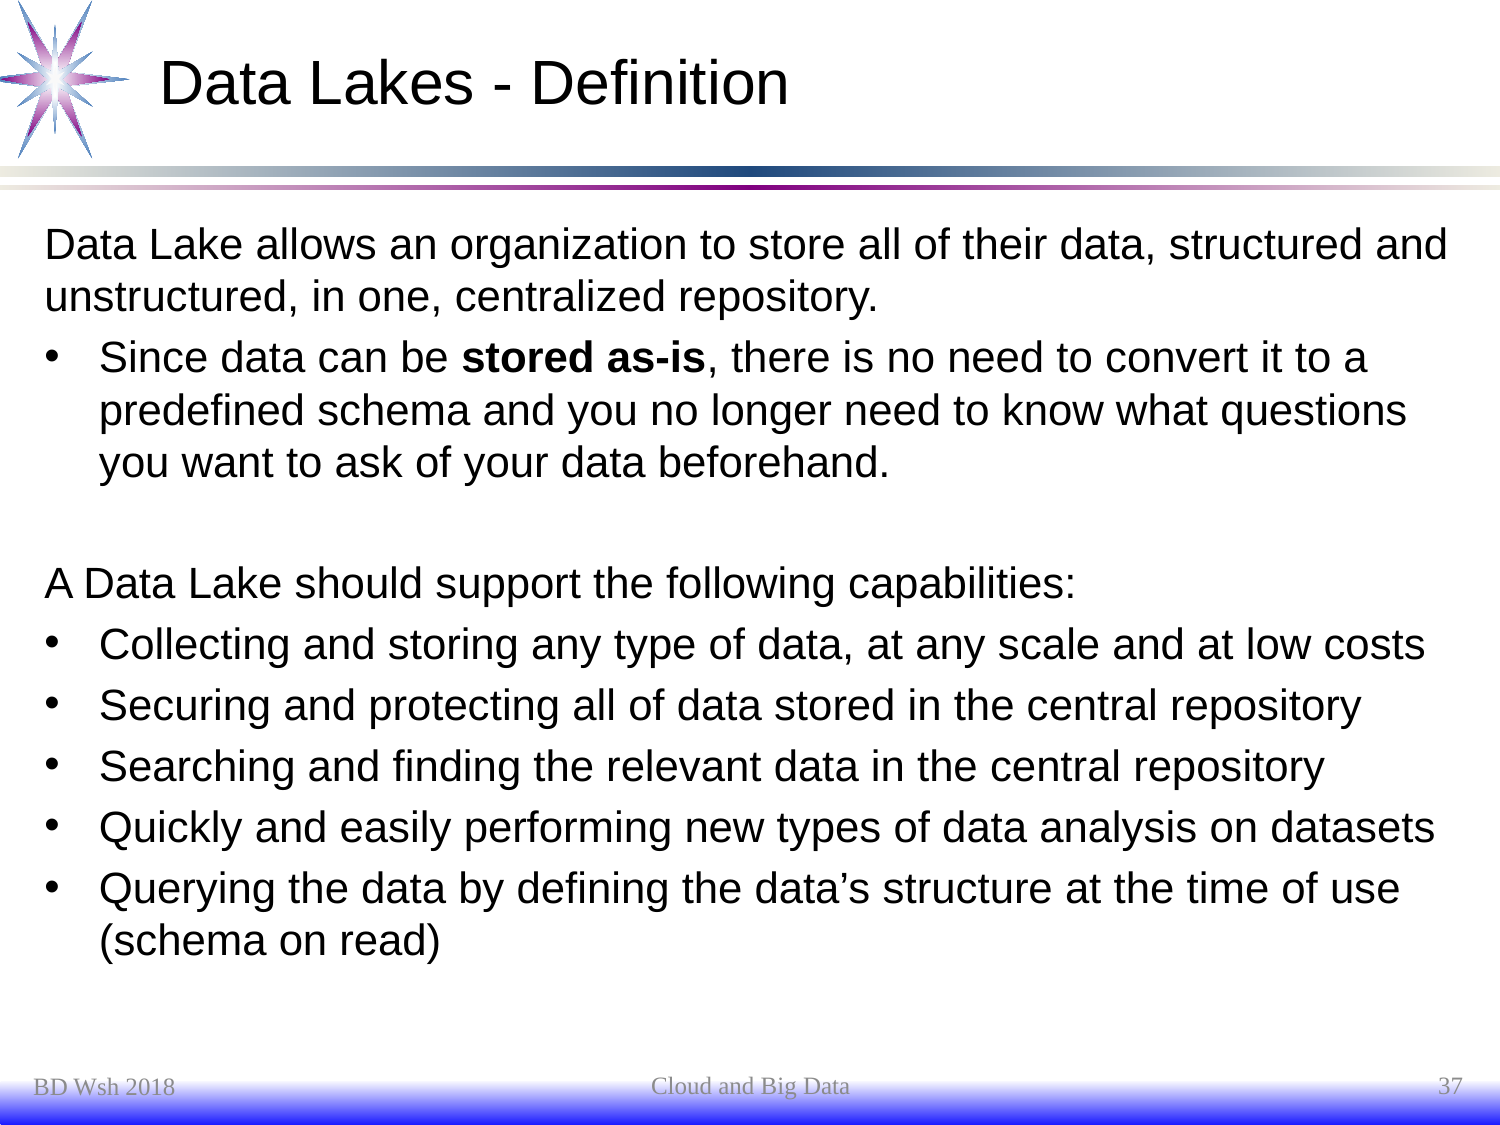

# Data Lakes - Definition
Data Lake allows an organization to store all of their data, structured and unstructured, in one, centralized repository.
Since data can be stored as-is, there is no need to convert it to a predefined schema and you no longer need to know what questions you want to ask of your data beforehand.

A Data Lake should support the following capabilities:
Collecting and storing any type of data, at any scale and at low costs
Securing and protecting all of data stored in the central repository
Searching and finding the relevant data in the central repository
Quickly and easily performing new types of data analysis on datasets
Querying the data by defining the data’s structure at the time of use (schema on read)
Cloud and Big Data
37
BD Wsh 2018